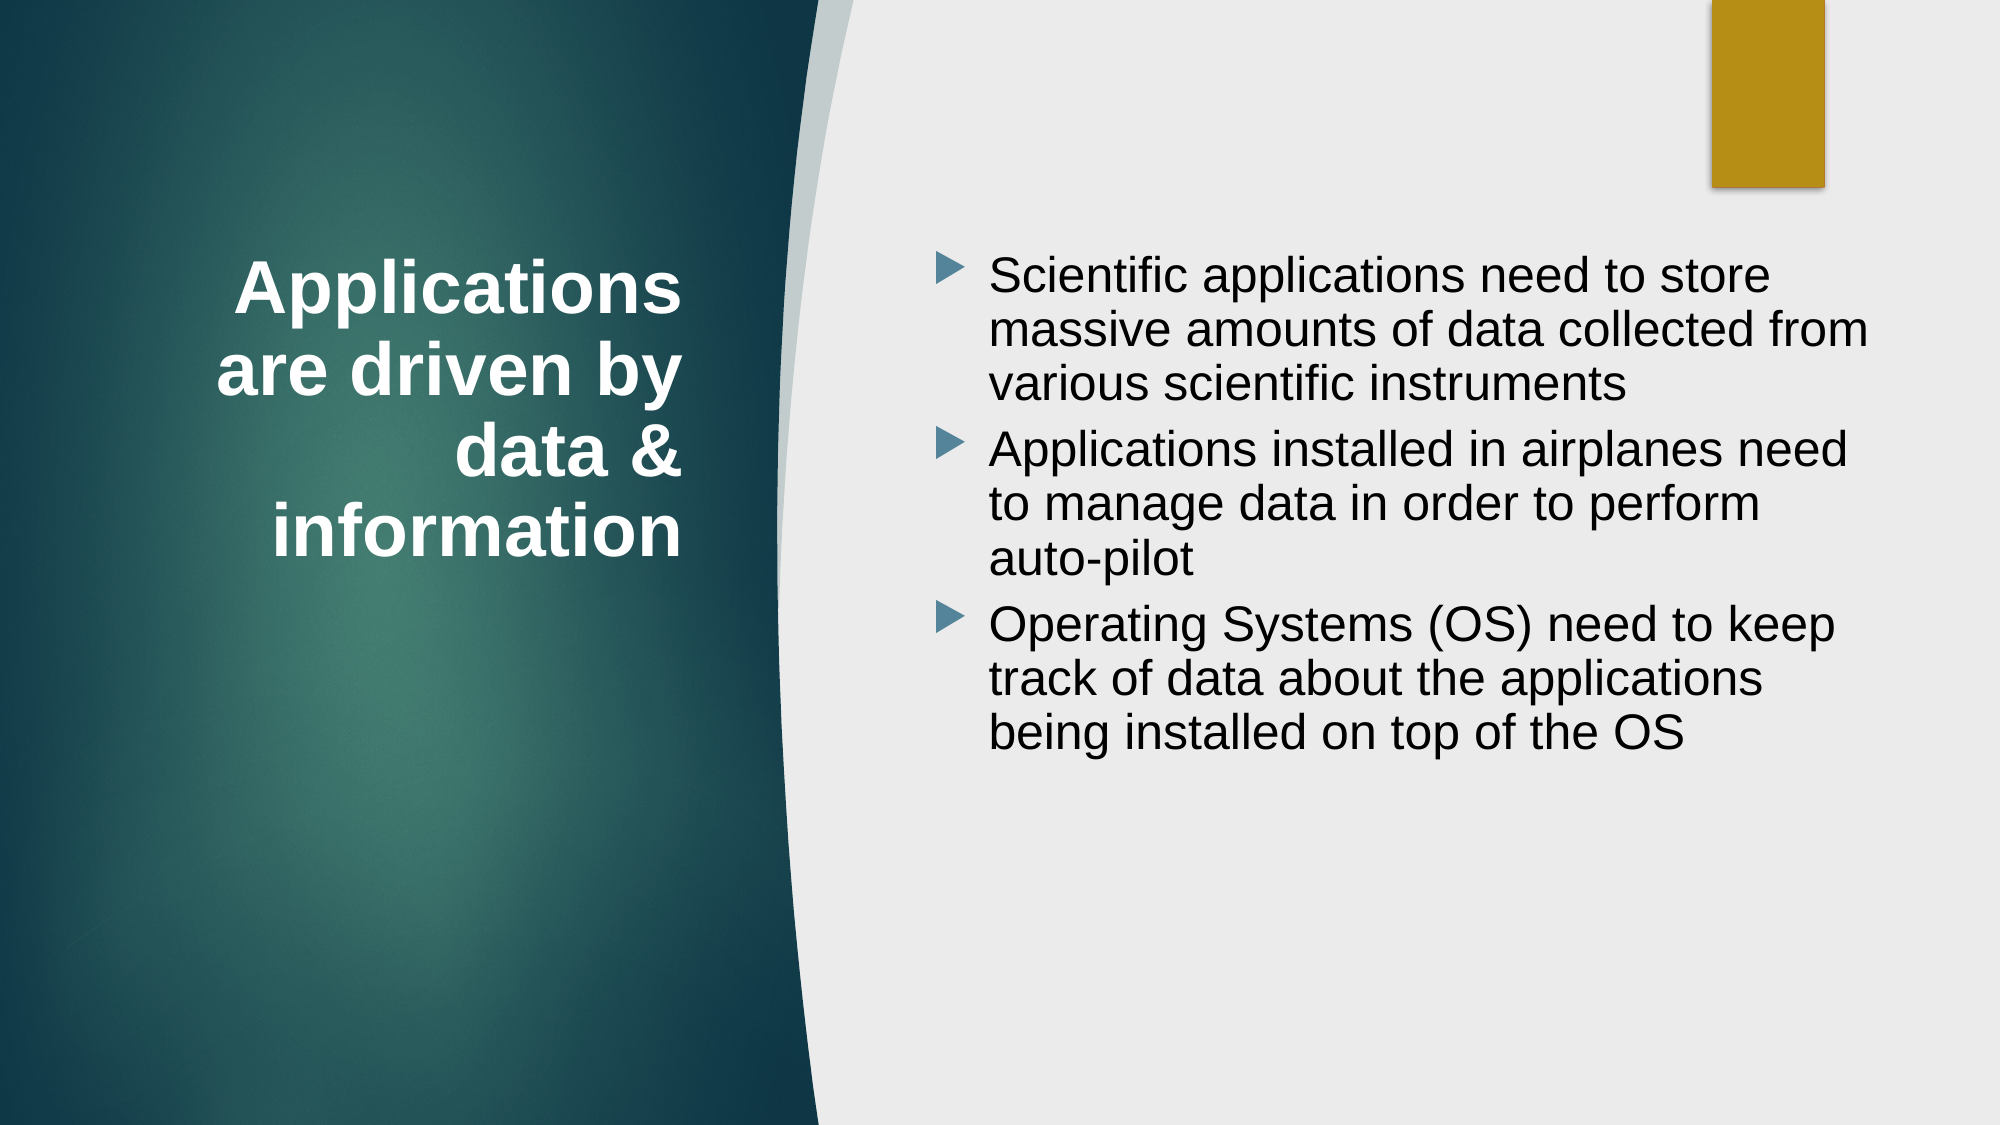

# Applications are driven by data & information
Scientific applications need to store massive amounts of data collected from various scientific instruments
Applications installed in airplanes need to manage data in order to perform auto-pilot
Operating Systems (OS) need to keep track of data about the applications being installed on top of the OS